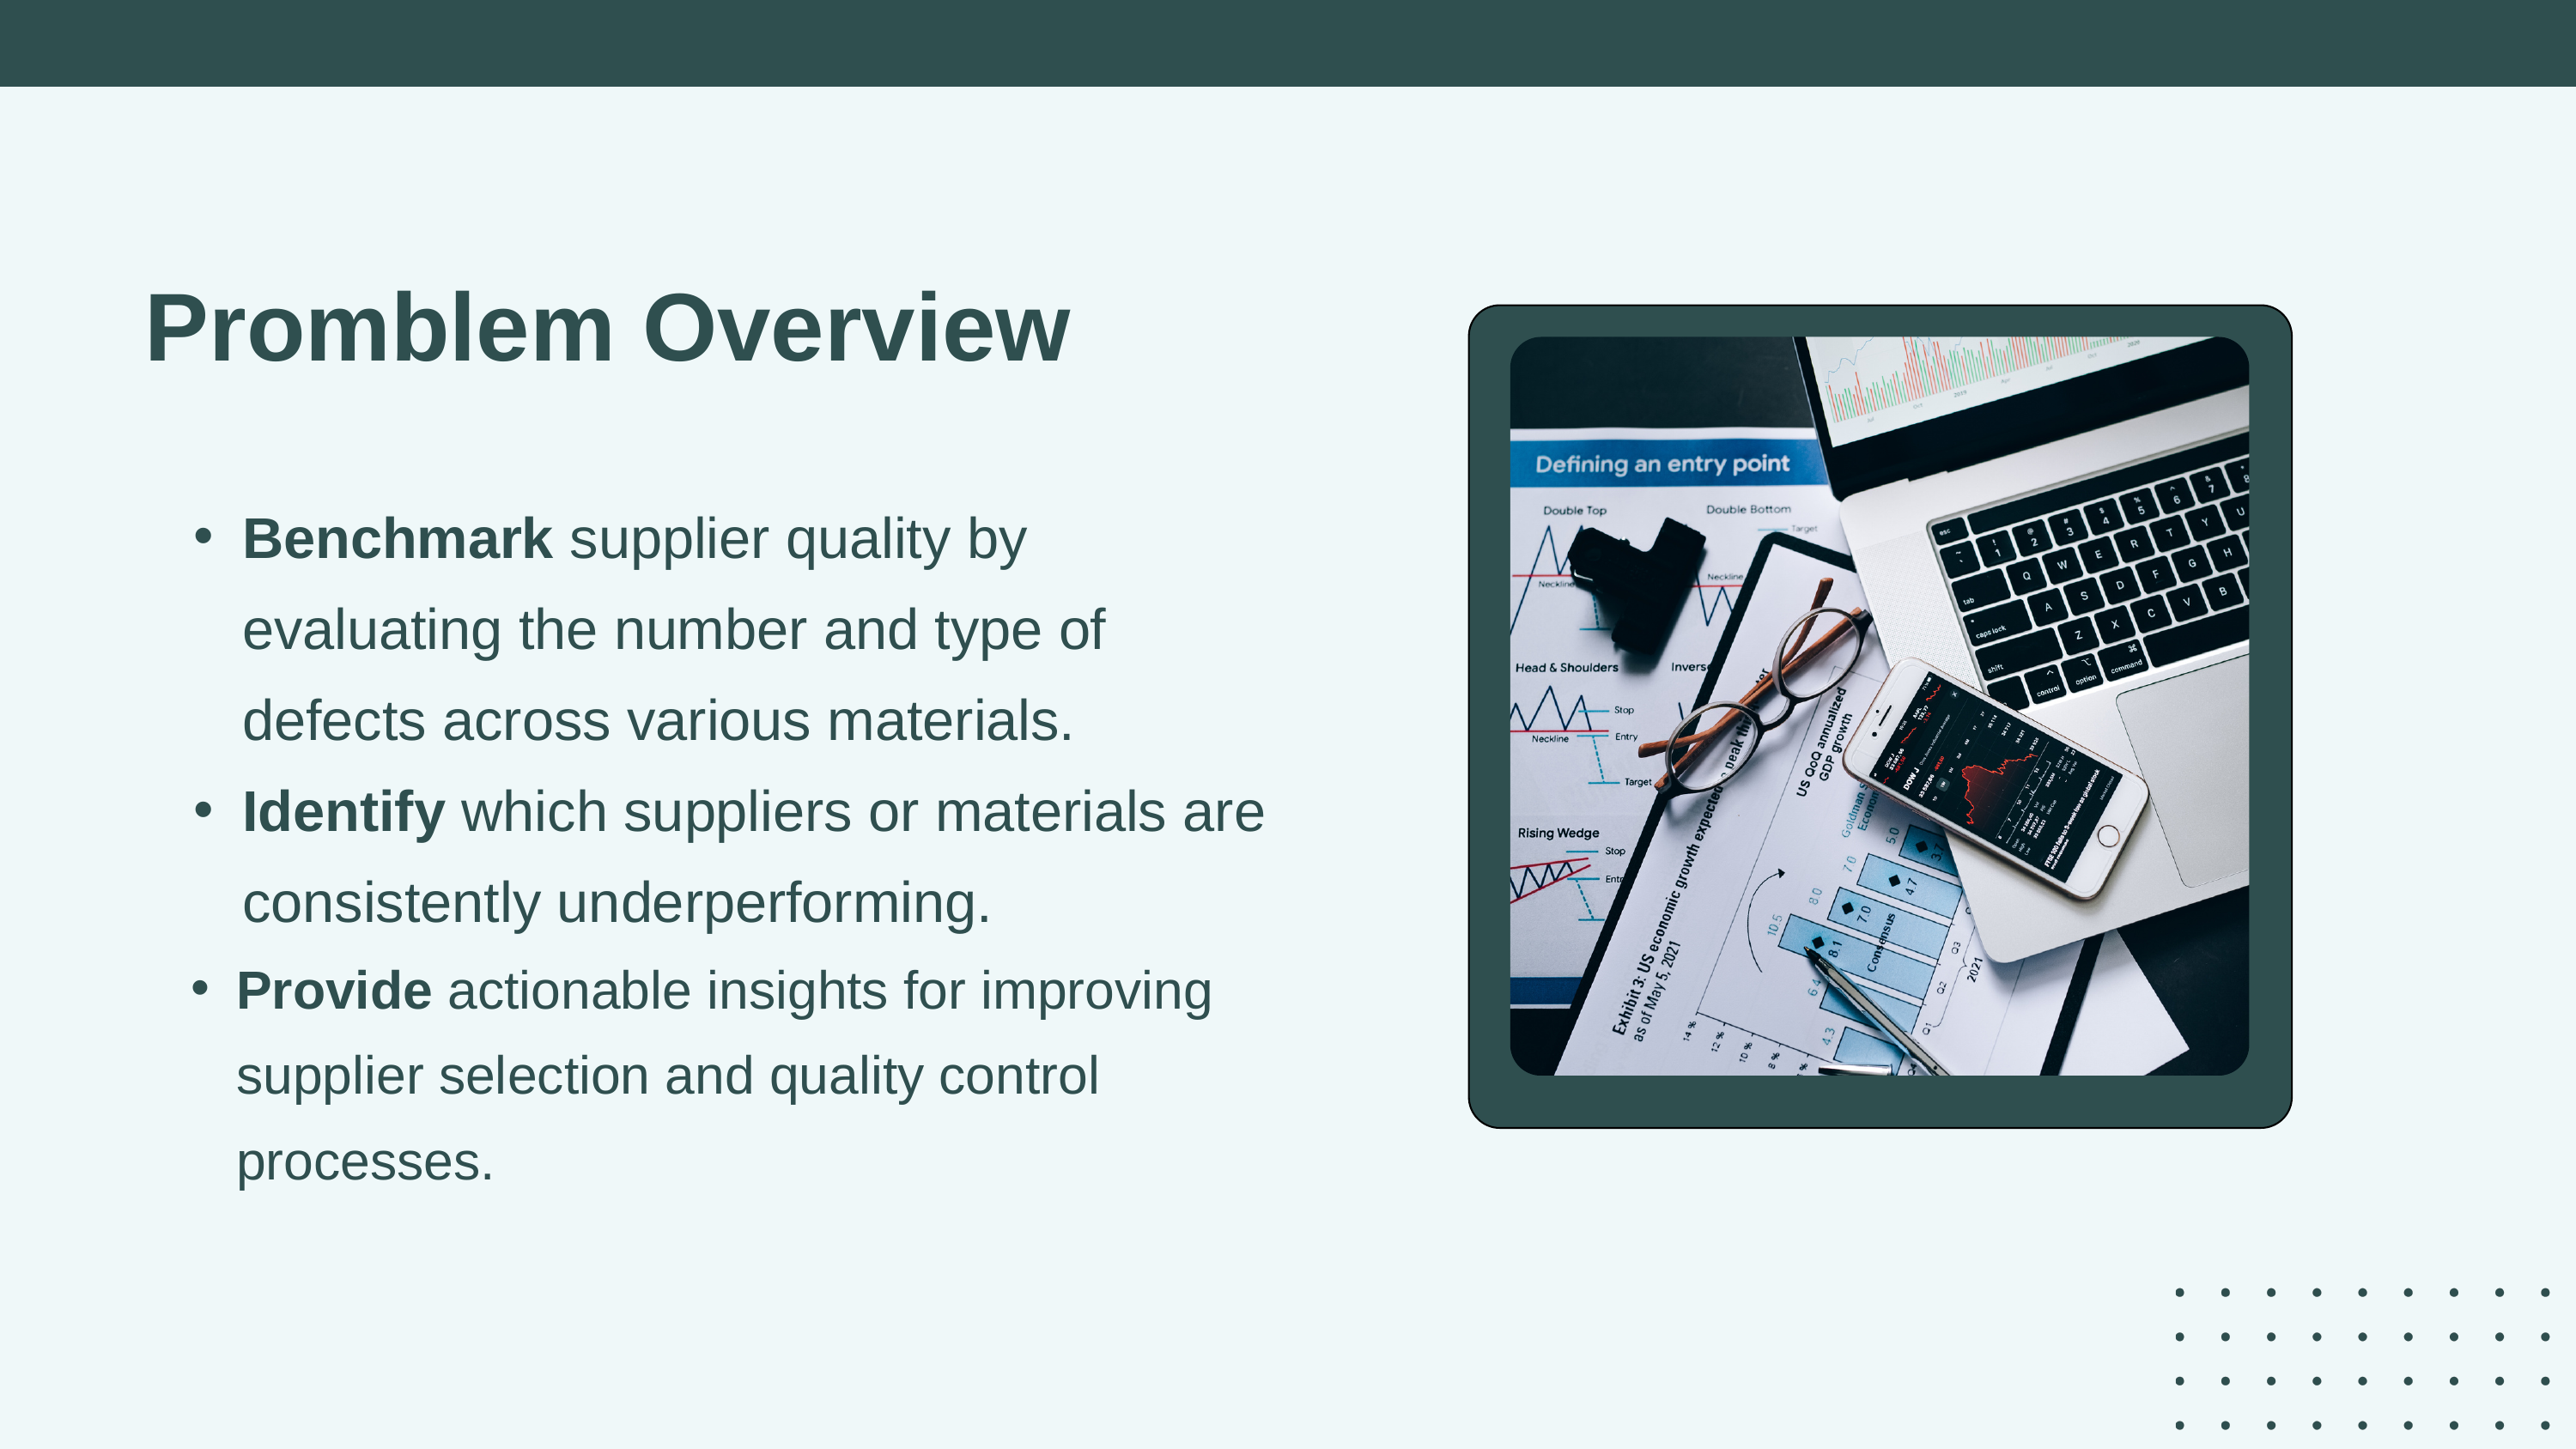

Promblem Overview

Benchmark supplier quality by evaluating the number and type of defects across various materials.
Identify which suppliers or materials are consistently underperforming.
Provide actionable insights for improving supplier selection and quality control processes.